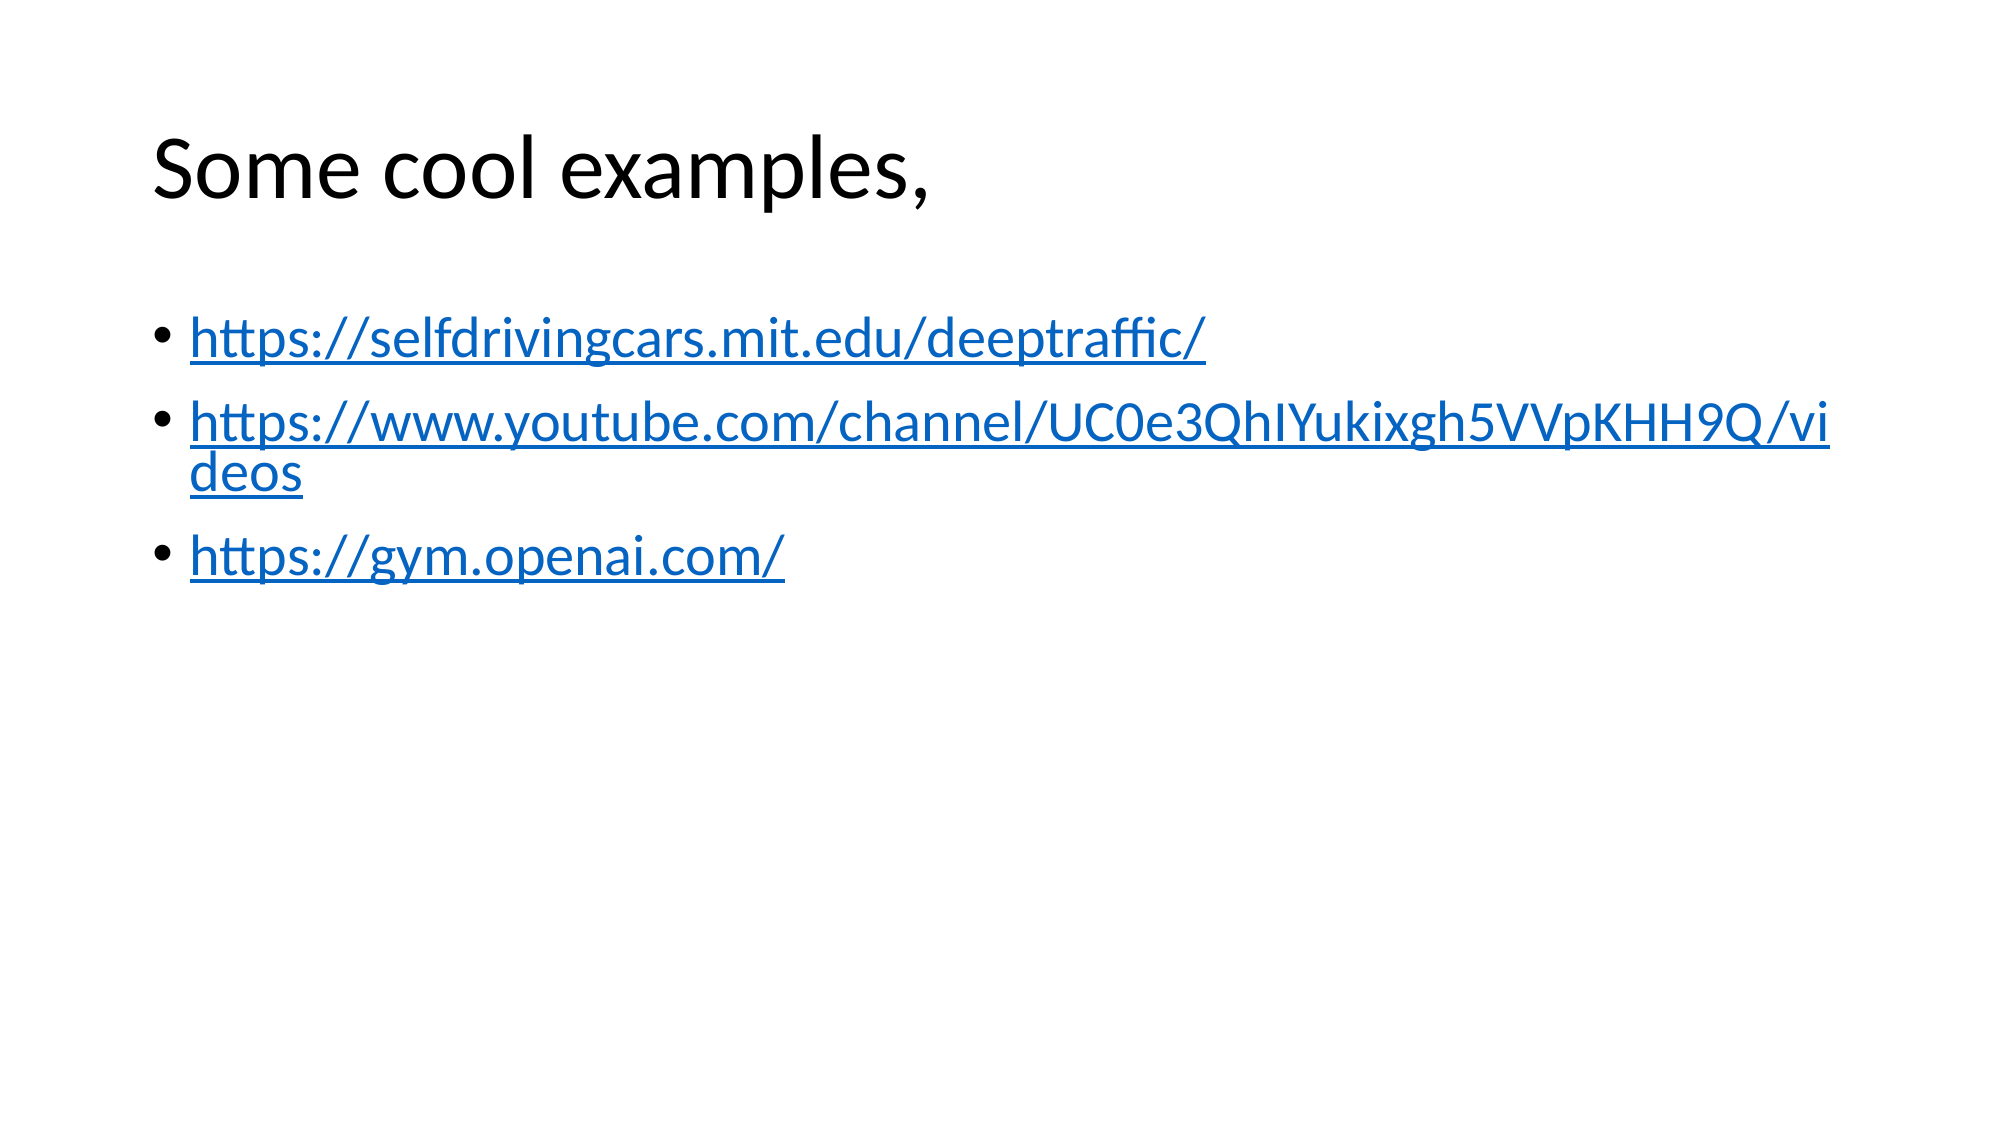

# Some cool examples,
https://selfdrivingcars.mit.edu/deeptraffic/
https://www.youtube.com/channel/UC0e3QhIYukixgh5VVpKHH9Q/videos
https://gym.openai.com/